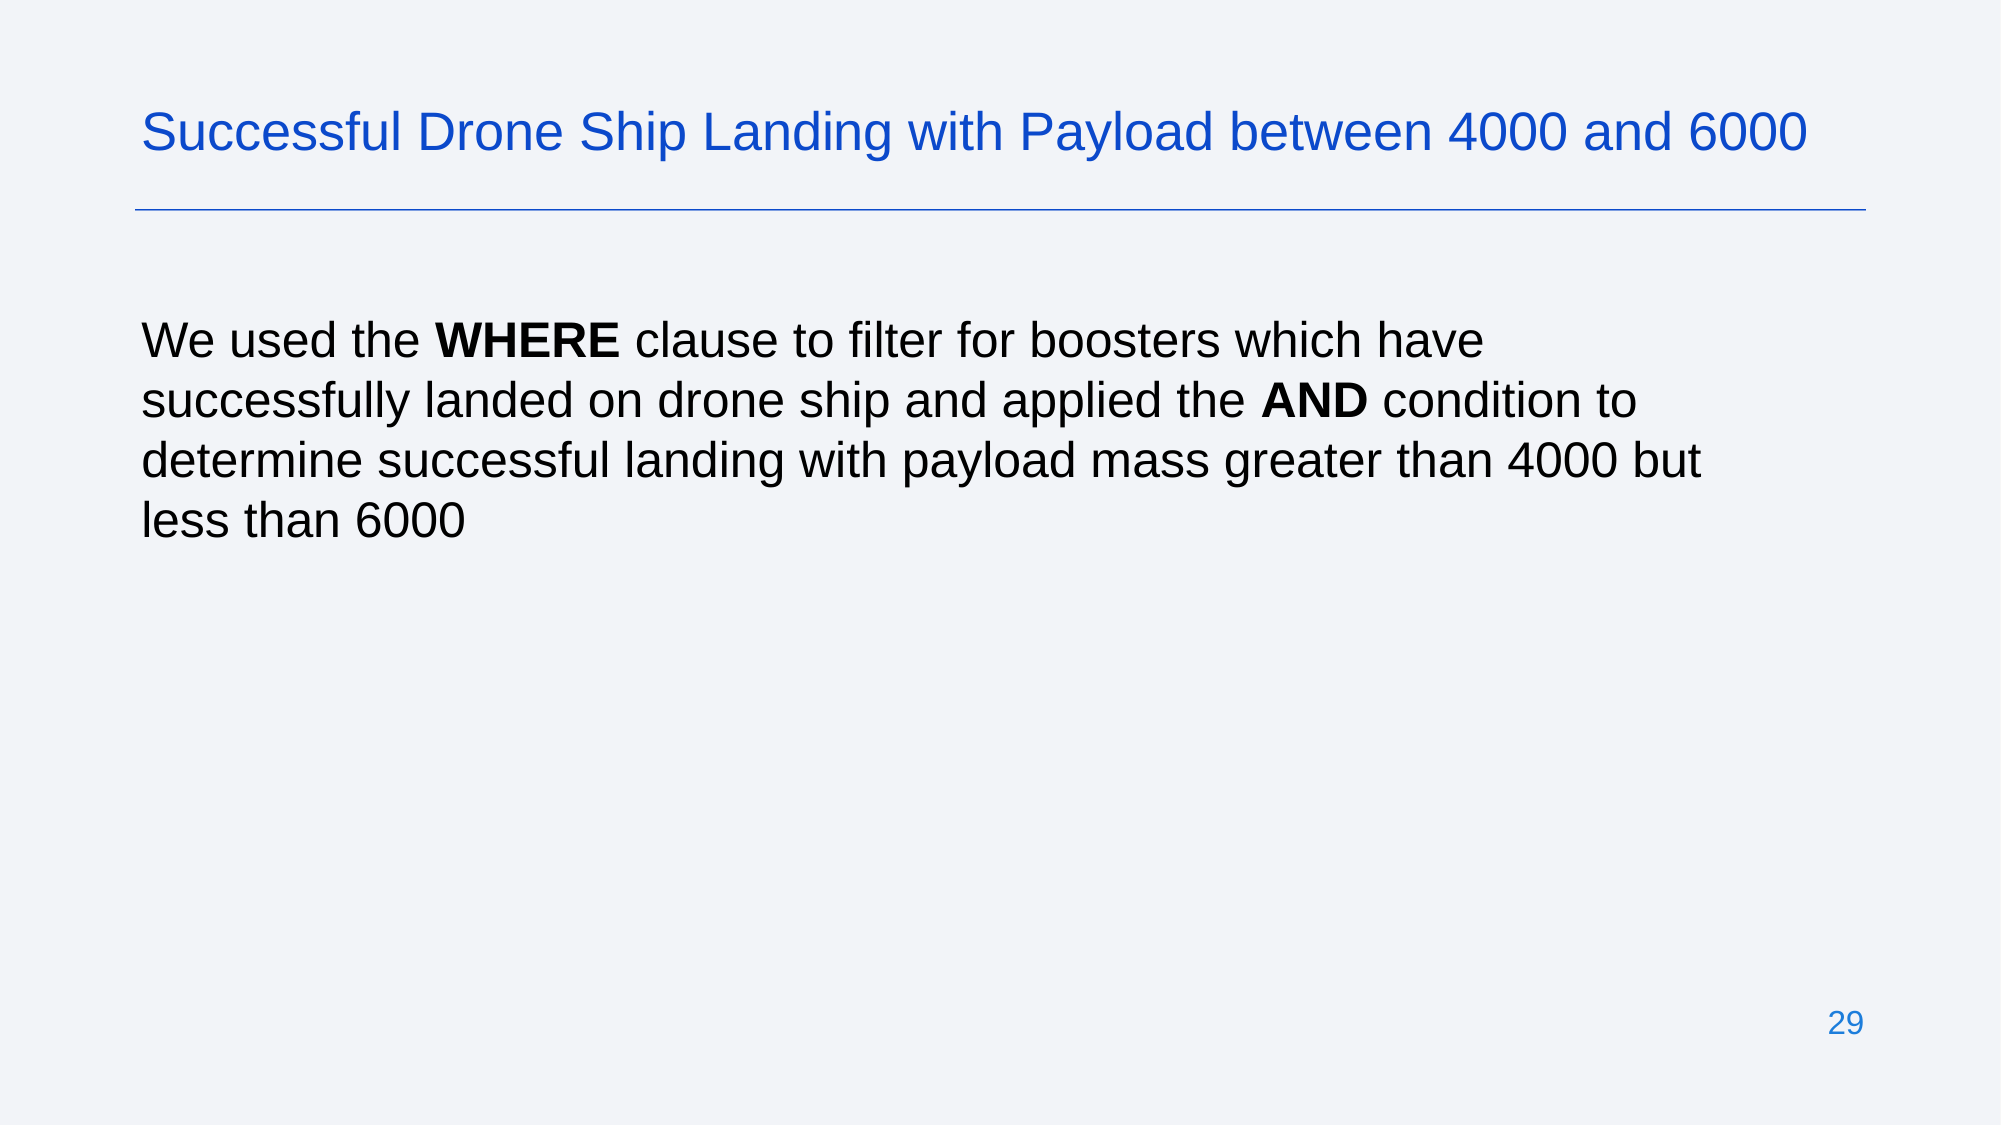

Successful Drone Ship Landing with Payload between 4000 and 6000
We used the WHERE clause to filter for boosters which have successfully landed on drone ship and applied the AND condition to determine successful landing with payload mass greater than 4000 but less than 6000
29